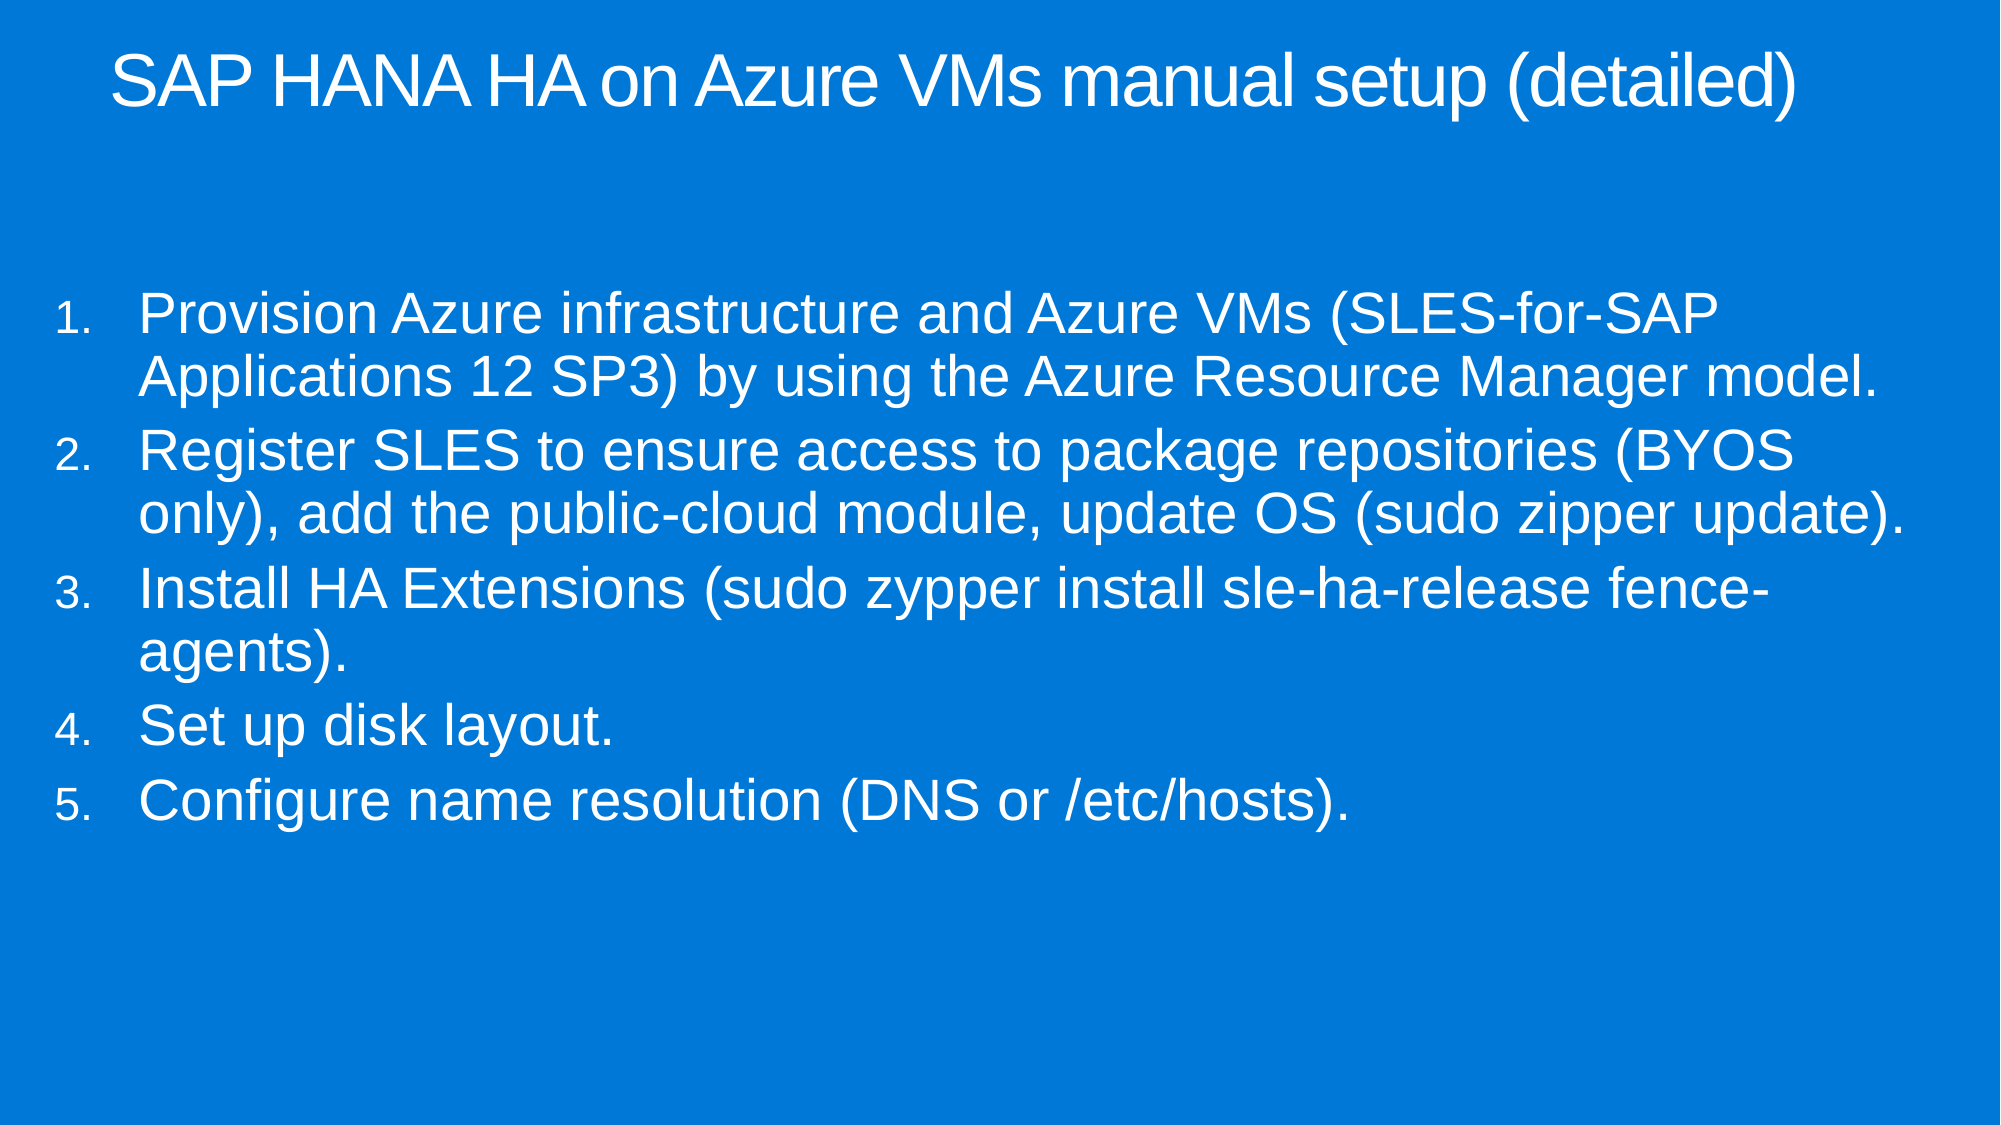

# SAP HANA HA on Azure VMs manual setup (detailed)
Provision Azure infrastructure and Azure VMs (SLES-for-SAP Applications 12 SP3) by using the Azure Resource Manager model.
Register SLES to ensure access to package repositories (BYOS only), add the public-cloud module, update OS (sudo zipper update).
Install HA Extensions (sudo zypper install sle-ha-release fence-agents).
Set up disk layout.
Configure name resolution (DNS or /etc/hosts).